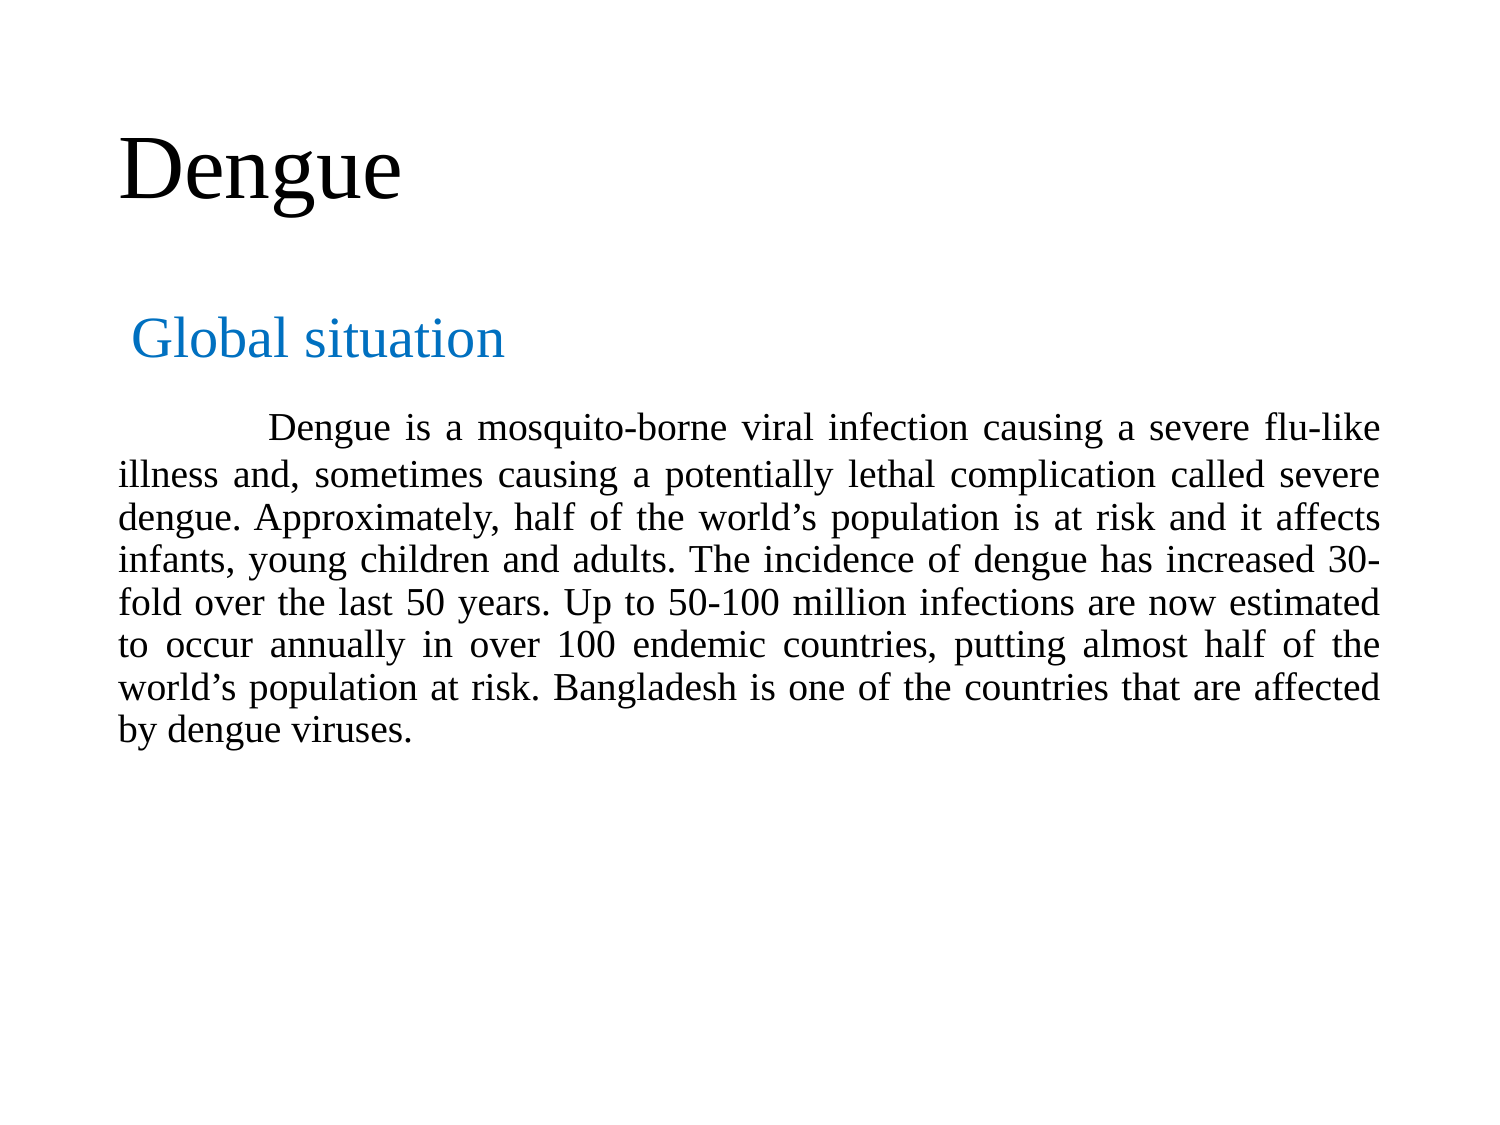

# Dengue
 Global situation
	Dengue is a mosquito-borne viral infection causing a severe flu-like illness and, sometimes causing a potentially lethal complication called severe dengue. Approximately, half of the world’s population is at risk and it affects infants, young children and adults. The incidence of dengue has increased 30-fold over the last 50 years. Up to 50-100 million infections are now estimated to occur annually in over 100 endemic countries, putting almost half of the world’s population at risk. Bangladesh is one of the countries that are affected by dengue viruses.